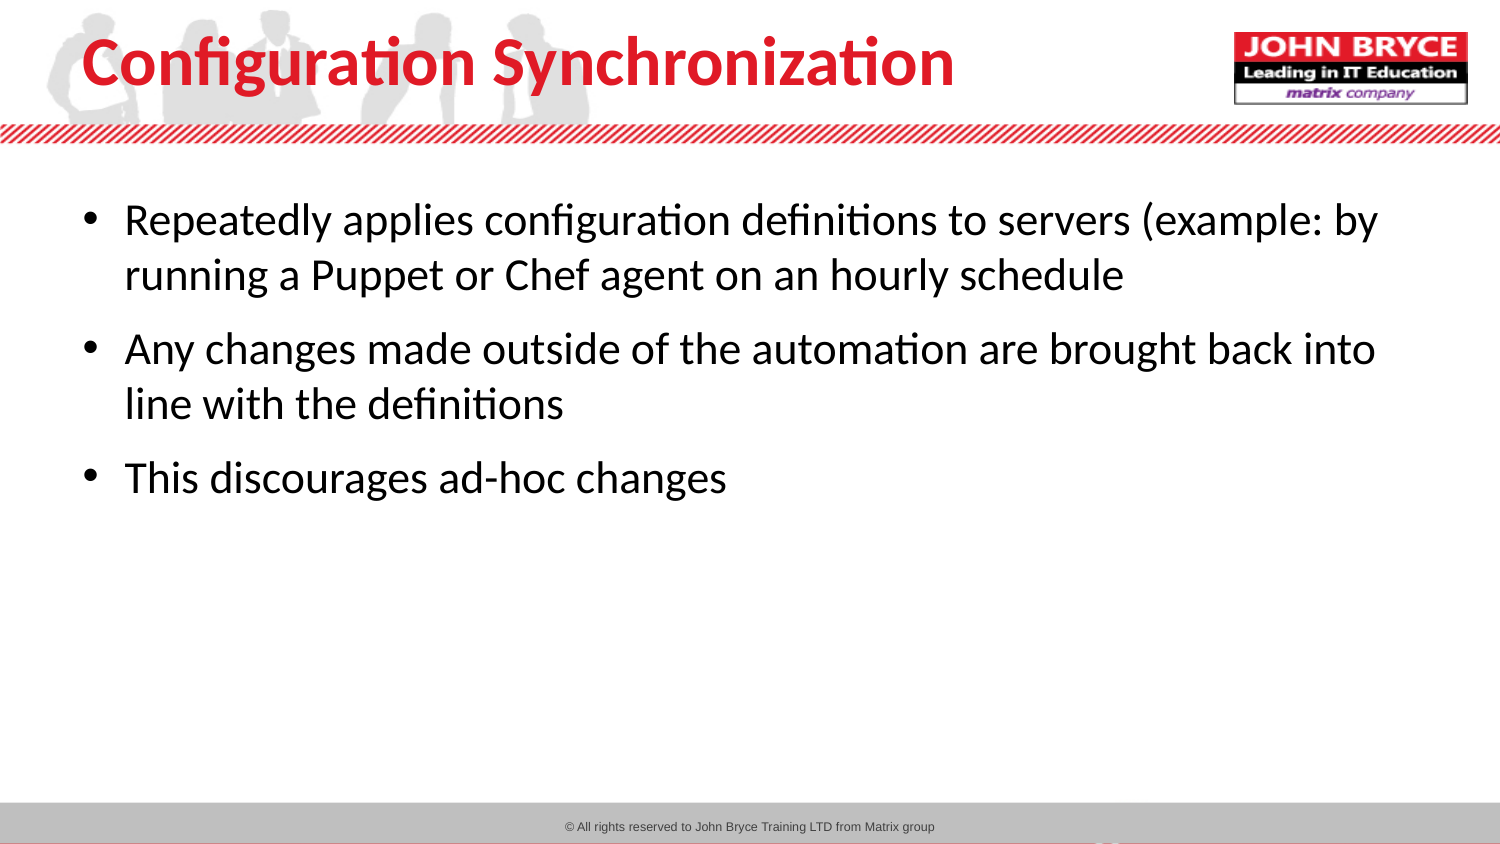

# Configuration Synchronization
Repeatedly applies configuration definitions to servers (example: by running a Puppet or Chef agent on an hourly schedule
Any changes made outside of the automation are brought back into line with the definitions
This discourages ad-hoc changes
45